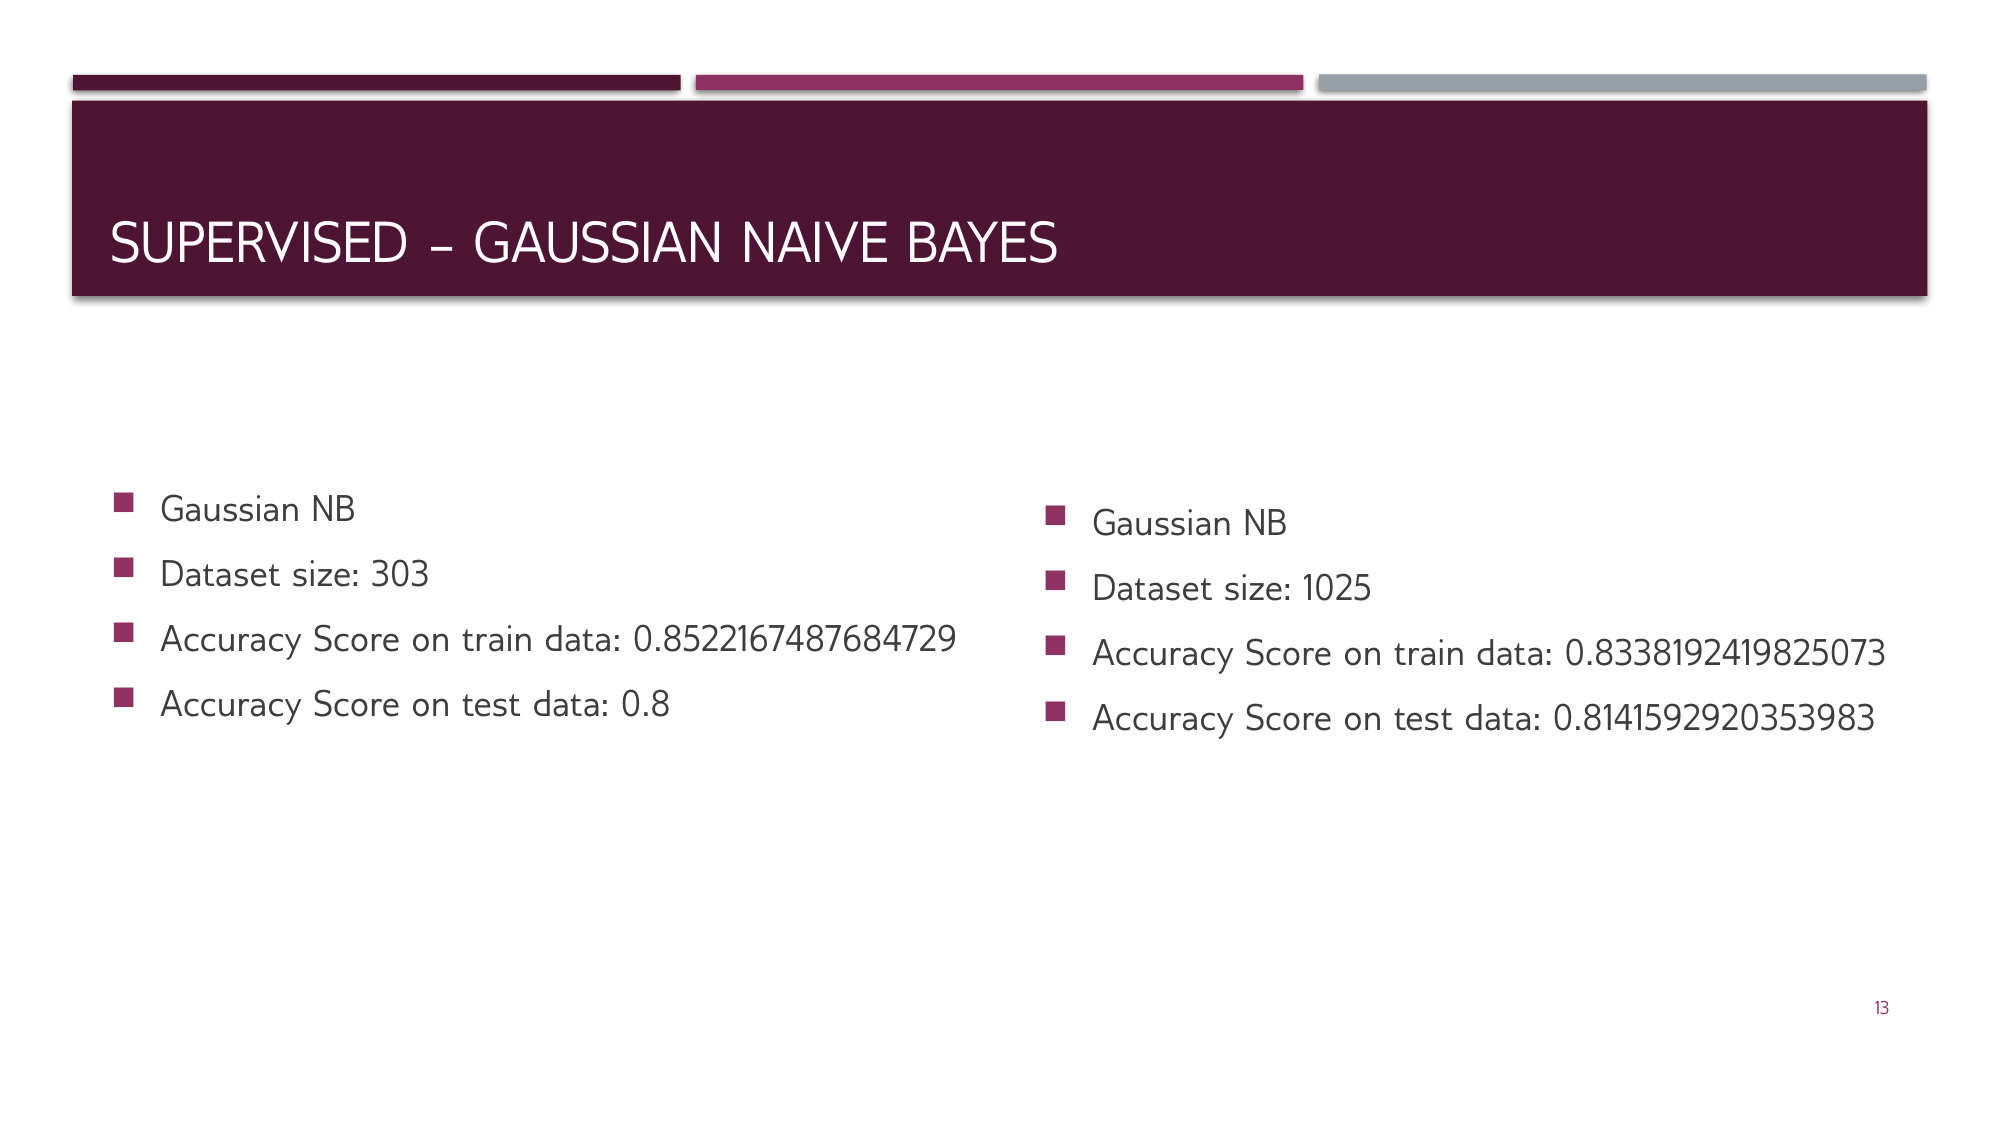

# Supervised – Gaussian Naive Bayes
Gaussian NB
Dataset size: 303
Accuracy Score on train data: 0.8522167487684729
Accuracy Score on test data: 0.8

Gaussian NB
Dataset size: 1025
Accuracy Score on train data: 0.8338192419825073
Accuracy Score on test data: 0.8141592920353983

13